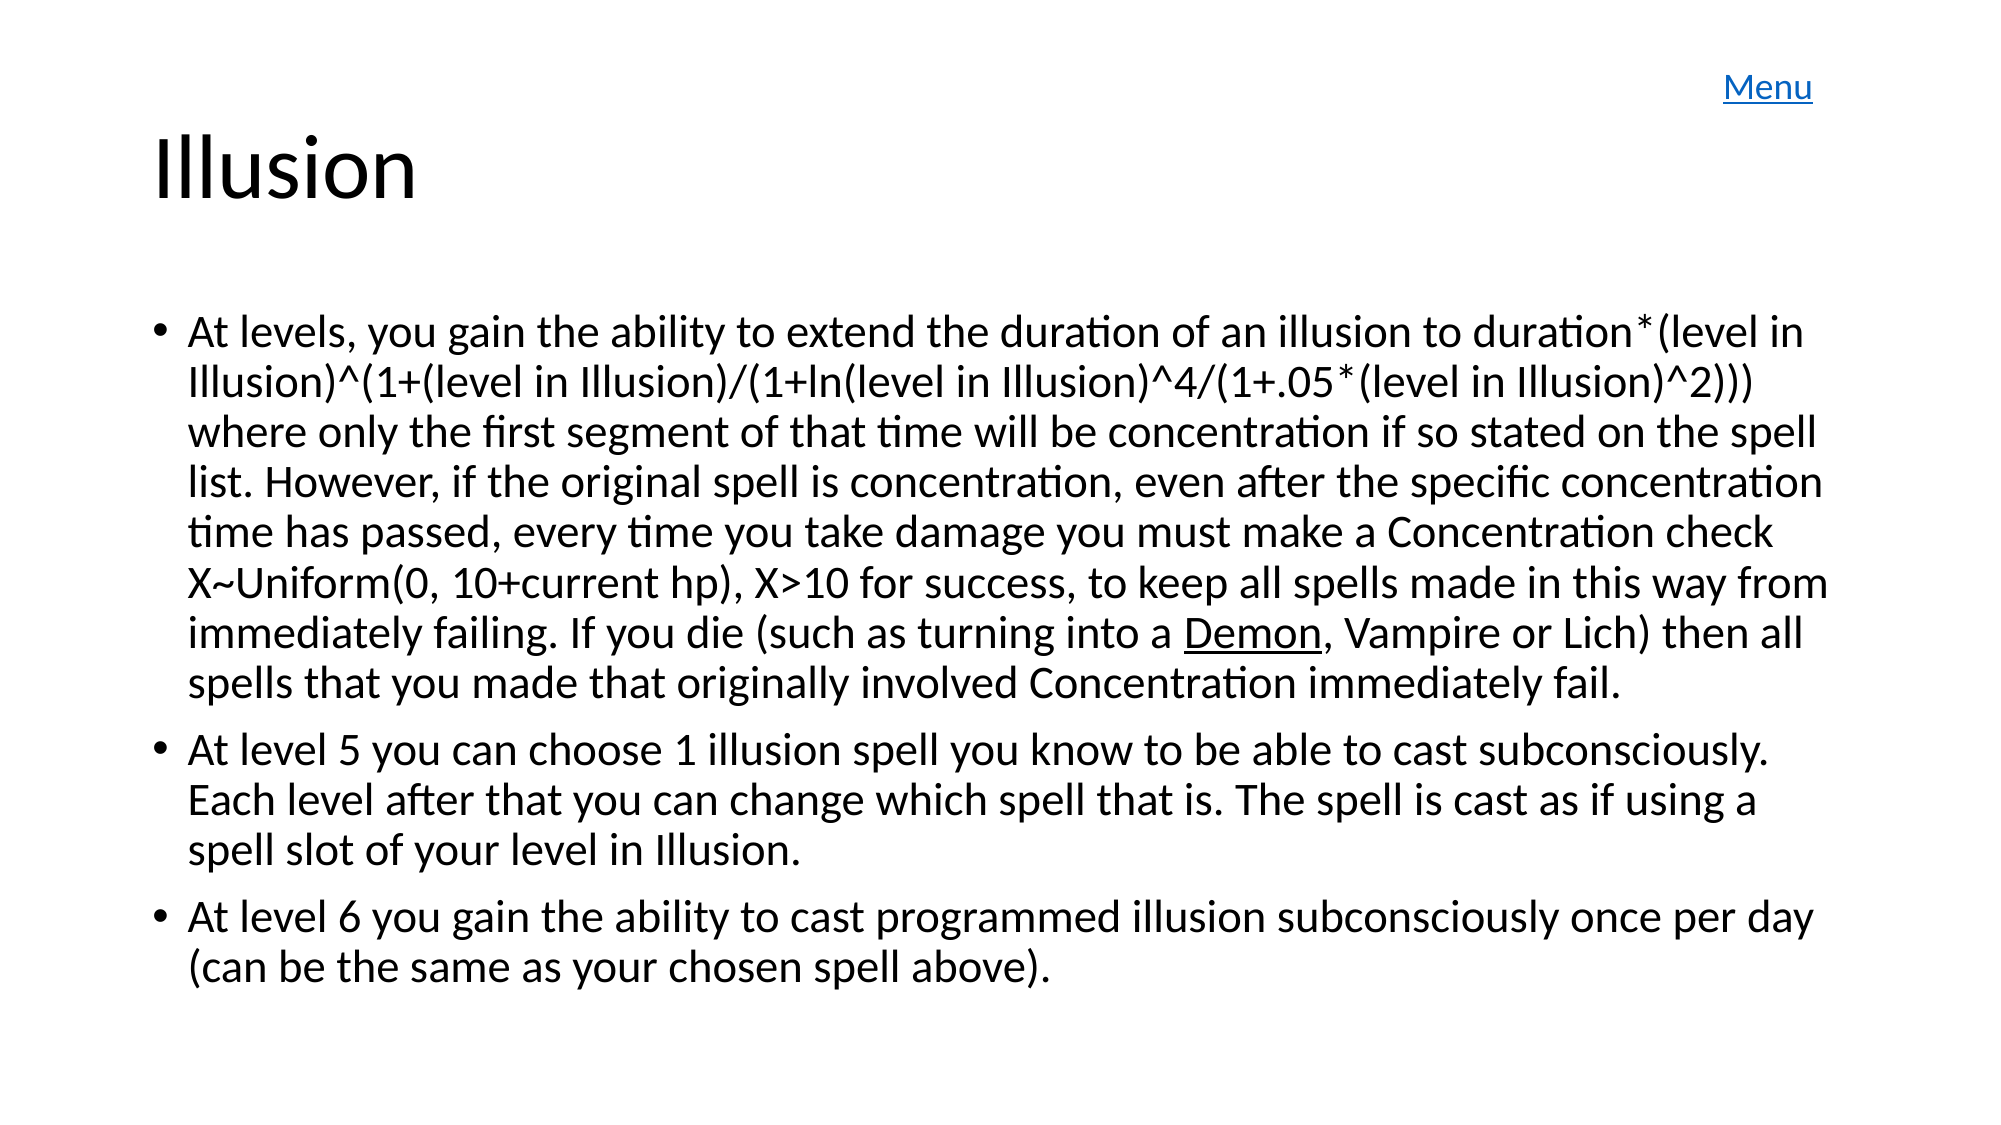

Menu
# Illusion
At levels, you gain the ability to extend the duration of an illusion to duration*(level in Illusion)^(1+(level in Illusion)/(1+ln(level in Illusion)^4/(1+.05*(level in Illusion)^2))) where only the first segment of that time will be concentration if so stated on the spell list. However, if the original spell is concentration, even after the specific concentration time has passed, every time you take damage you must make a Concentration check X~Uniform(0, 10+current hp), X>10 for success, to keep all spells made in this way from immediately failing. If you die (such as turning into a Demon, Vampire or Lich) then all spells that you made that originally involved Concentration immediately fail.
At level 5 you can choose 1 illusion spell you know to be able to cast subconsciously. Each level after that you can change which spell that is. The spell is cast as if using a spell slot of your level in Illusion.
At level 6 you gain the ability to cast programmed illusion subconsciously once per day (can be the same as your chosen spell above).